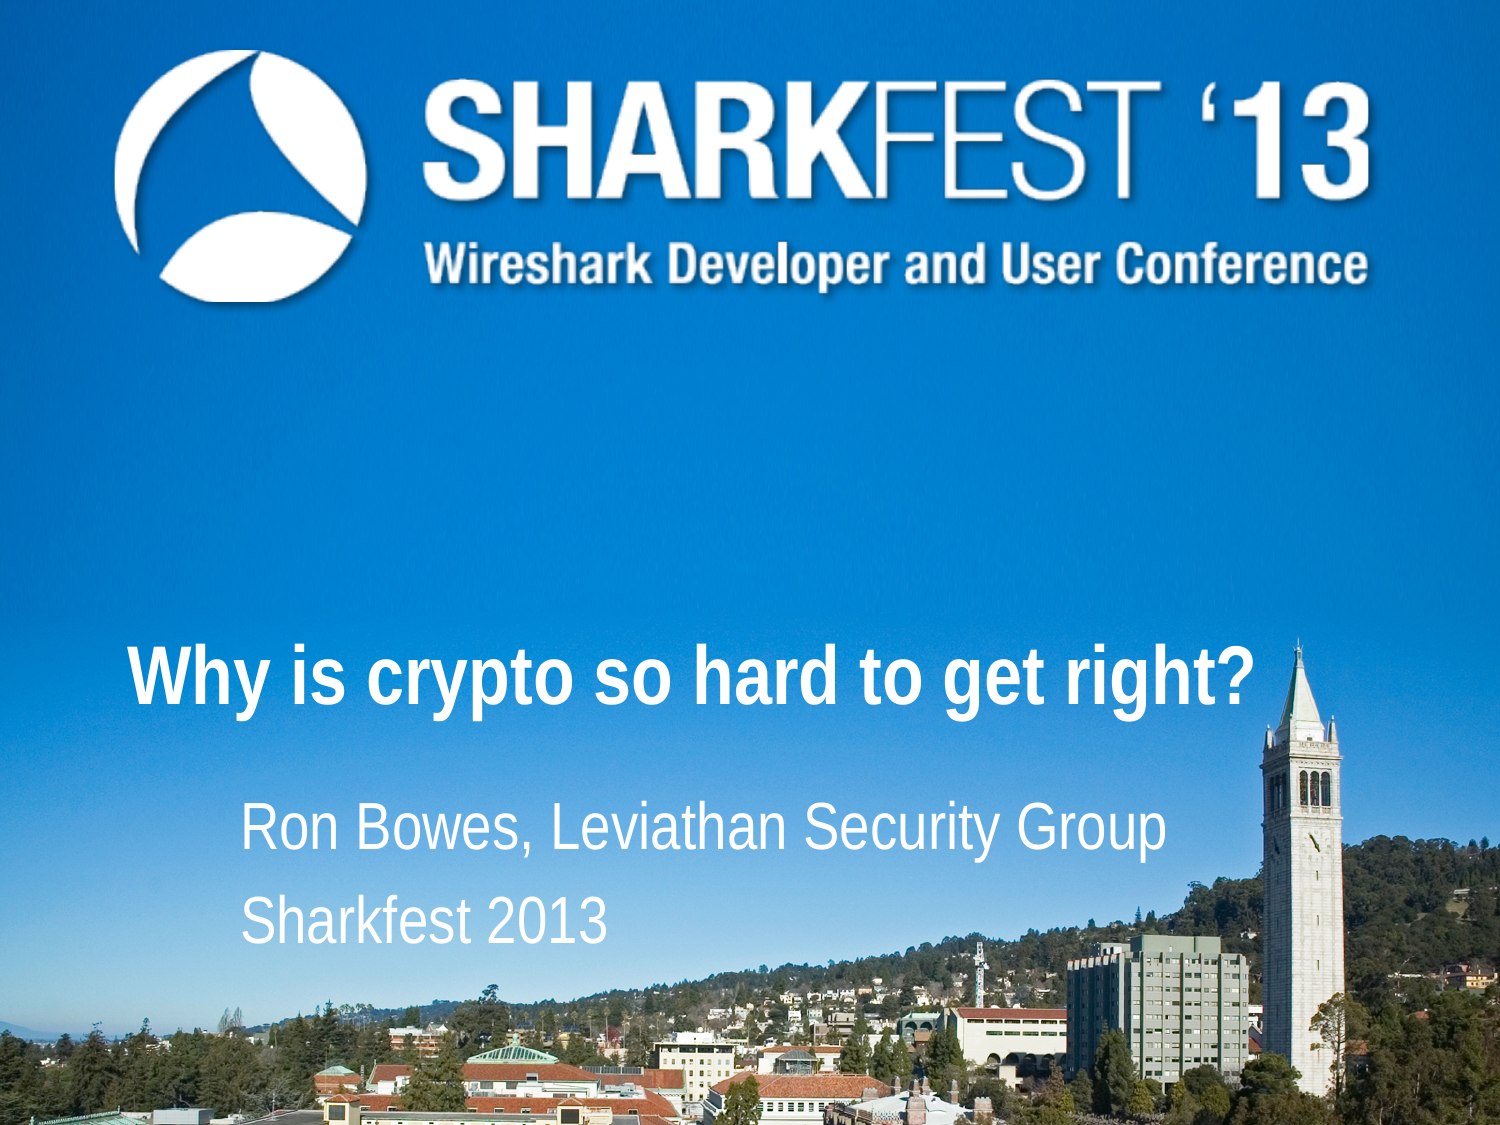

# Why is crypto so hard to get right?
Ron Bowes, Leviathan Security Group
Sharkfest 2013